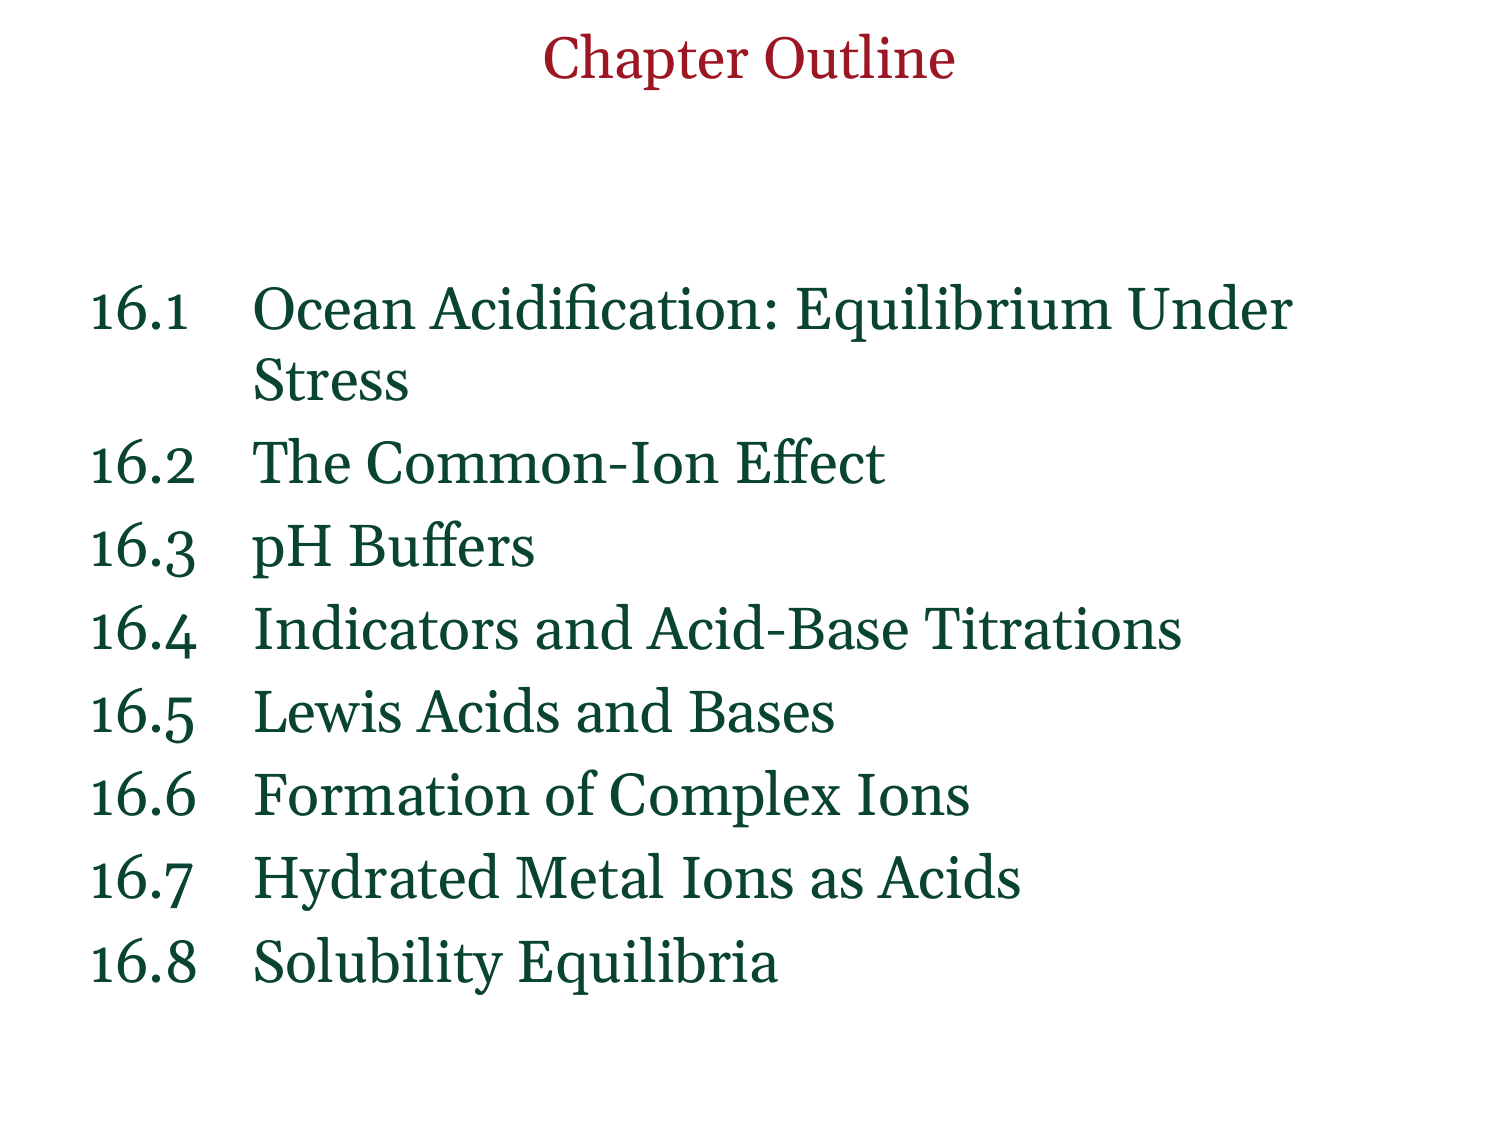

# Chapter Outline
16.1	Ocean Acidification: Equilibrium Under Stress
16.2	The Common-Ion Effect
16.3	pH Buffers
16.4	Indicators and Acid-Base Titrations
16.5	Lewis Acids and Bases
16.6	Formation of Complex Ions
16.7	Hydrated Metal Ions as Acids
16.8 	Solubility Equilibria